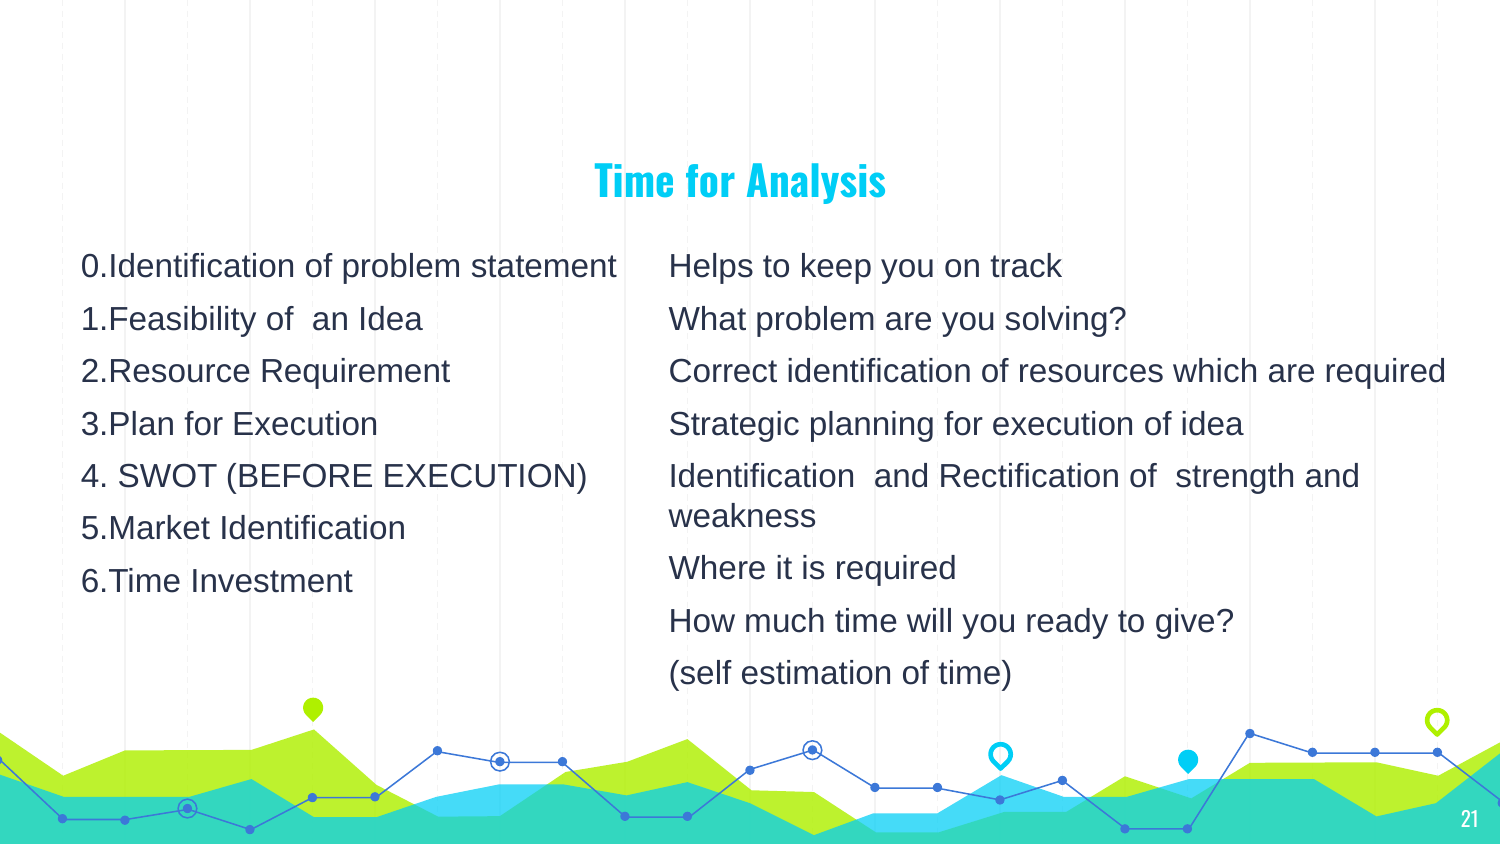

# Time for Analysis
0.Identification of problem statement
1.Feasibility of  an Idea
2.Resource Requirement
3.Plan for Execution
4. SWOT (BEFORE EXECUTION)
5.Market Identification
6.Time Investment
Helps to keep you on track
What problem are you solving?
Correct identification of resources which are required
Strategic planning for execution of idea
Identification  and Rectification of  strength and weakness
Where it is required
How much time will you ready to give?
(self estimation of time)
21